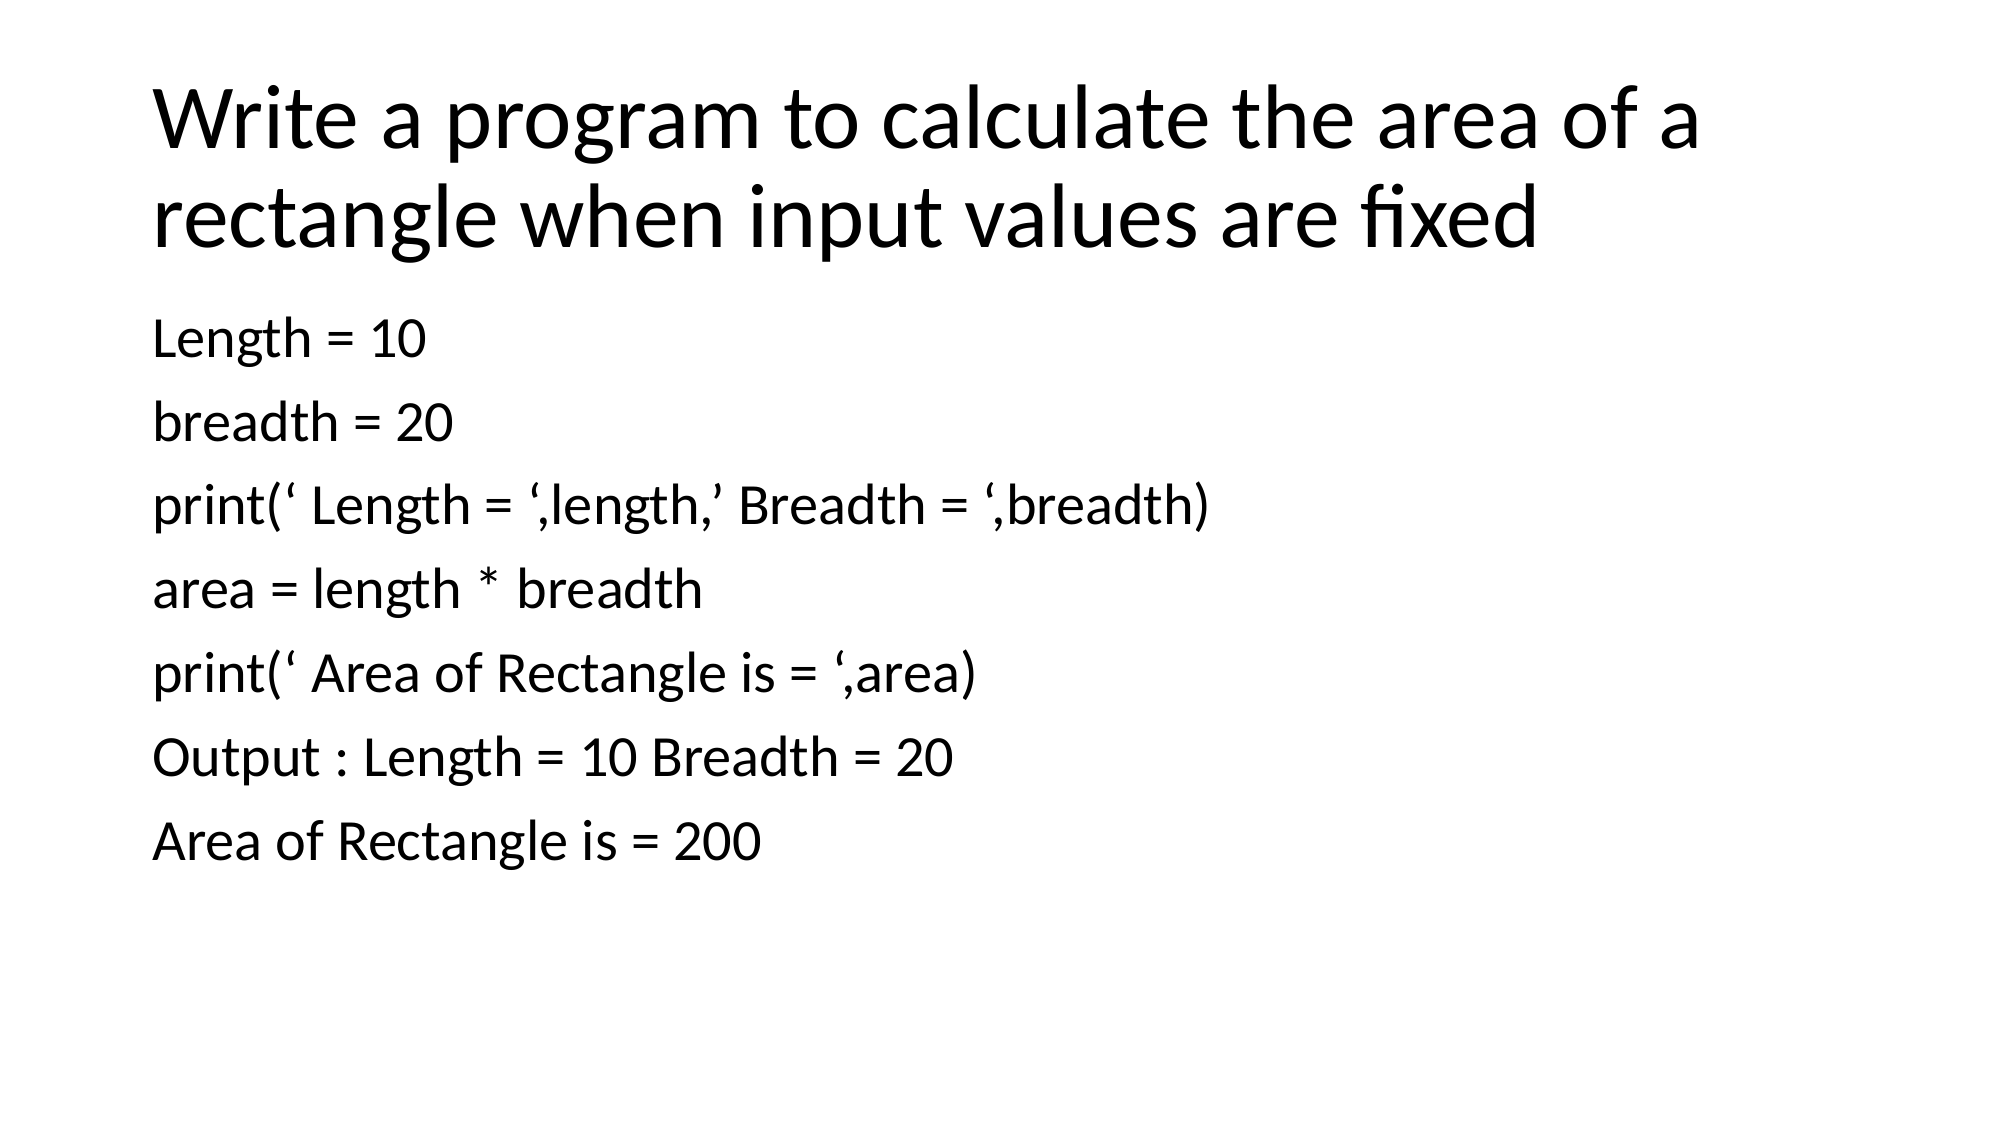

# Write a program to calculate the area of a rectangle when input values are fixed
Length = 10
breadth = 20
print(‘ Length = ‘,length,’ Breadth = ‘,breadth)
area = length * breadth
print(‘ Area of Rectangle is = ‘,area)
Output : Length = 10 Breadth = 20
Area of Rectangle is = 200